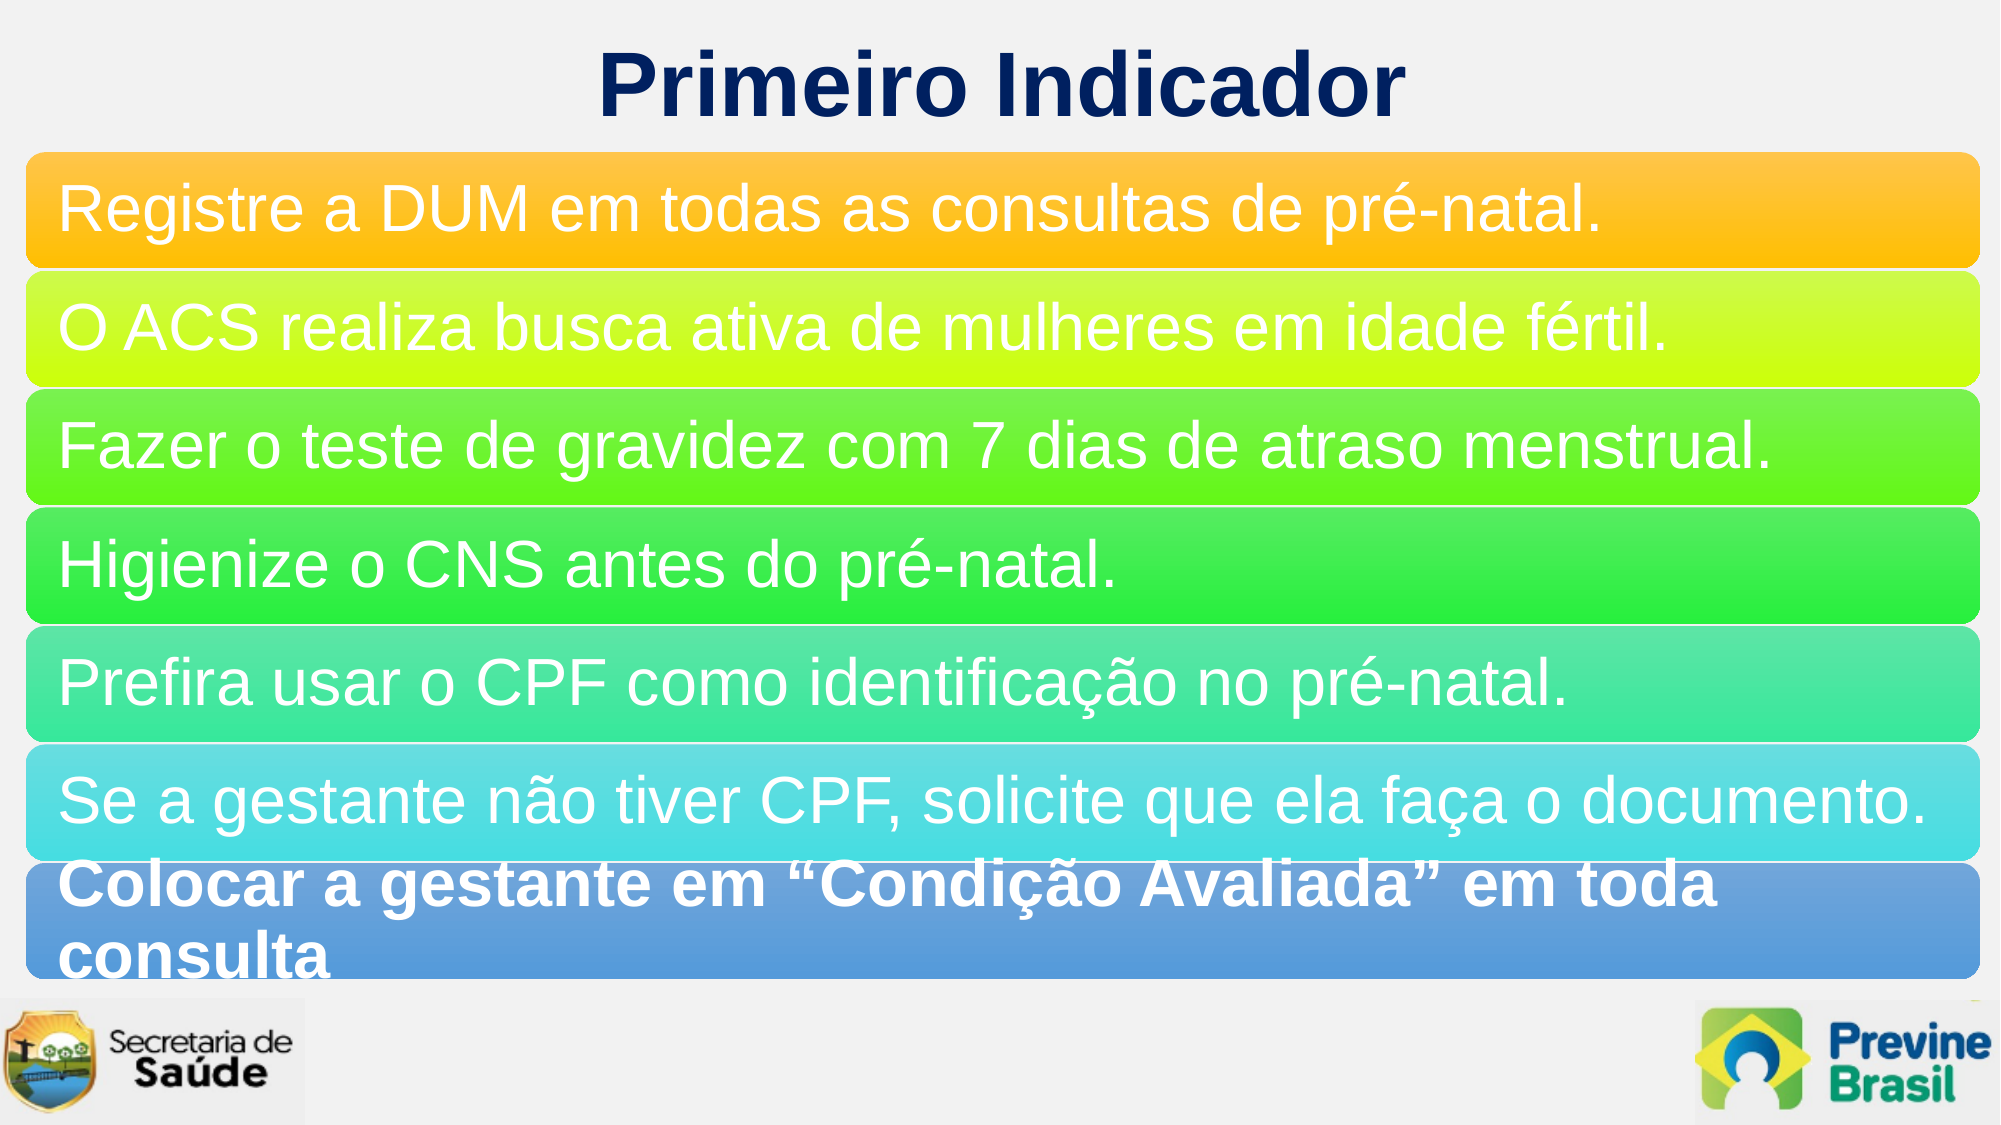

# Primeiro Indicador
Registre a DUM em todas as consultas de pré-natal.
O ACS realiza busca ativa de mulheres em idade fértil.
Fazer o teste de gravidez com 7 dias de atraso menstrual.
Higienize o CNS antes do pré-natal.
Prefira usar o CPF como identificação no pré-natal.
Se a gestante não tiver CPF, solicite que ela faça o documento.
Colocar a gestante em “Condição Avaliada” em toda consulta